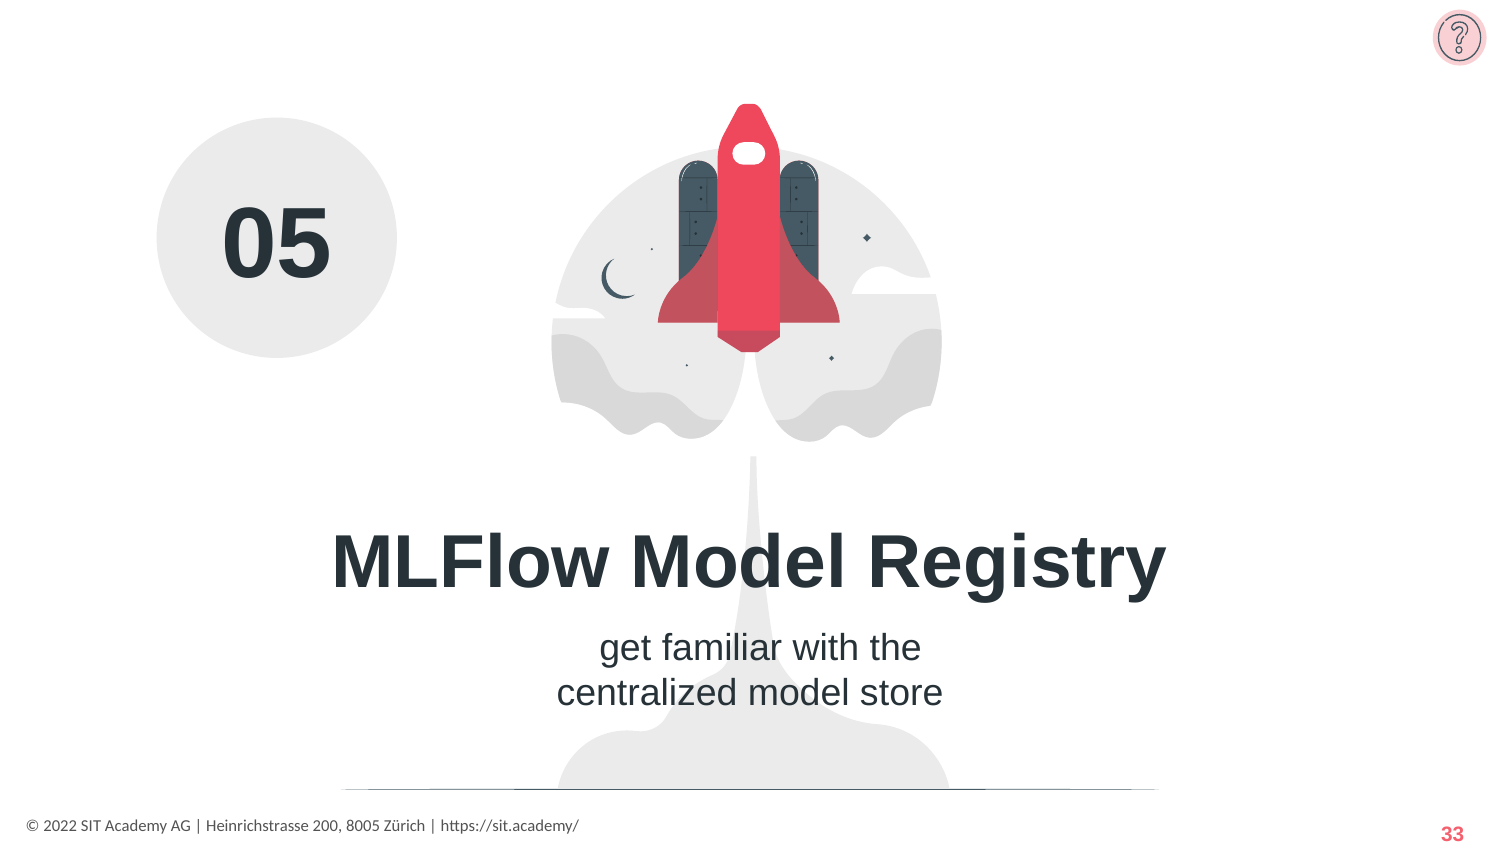

05

MLFlow Model Registry
  get familiar with the centralized model store

33